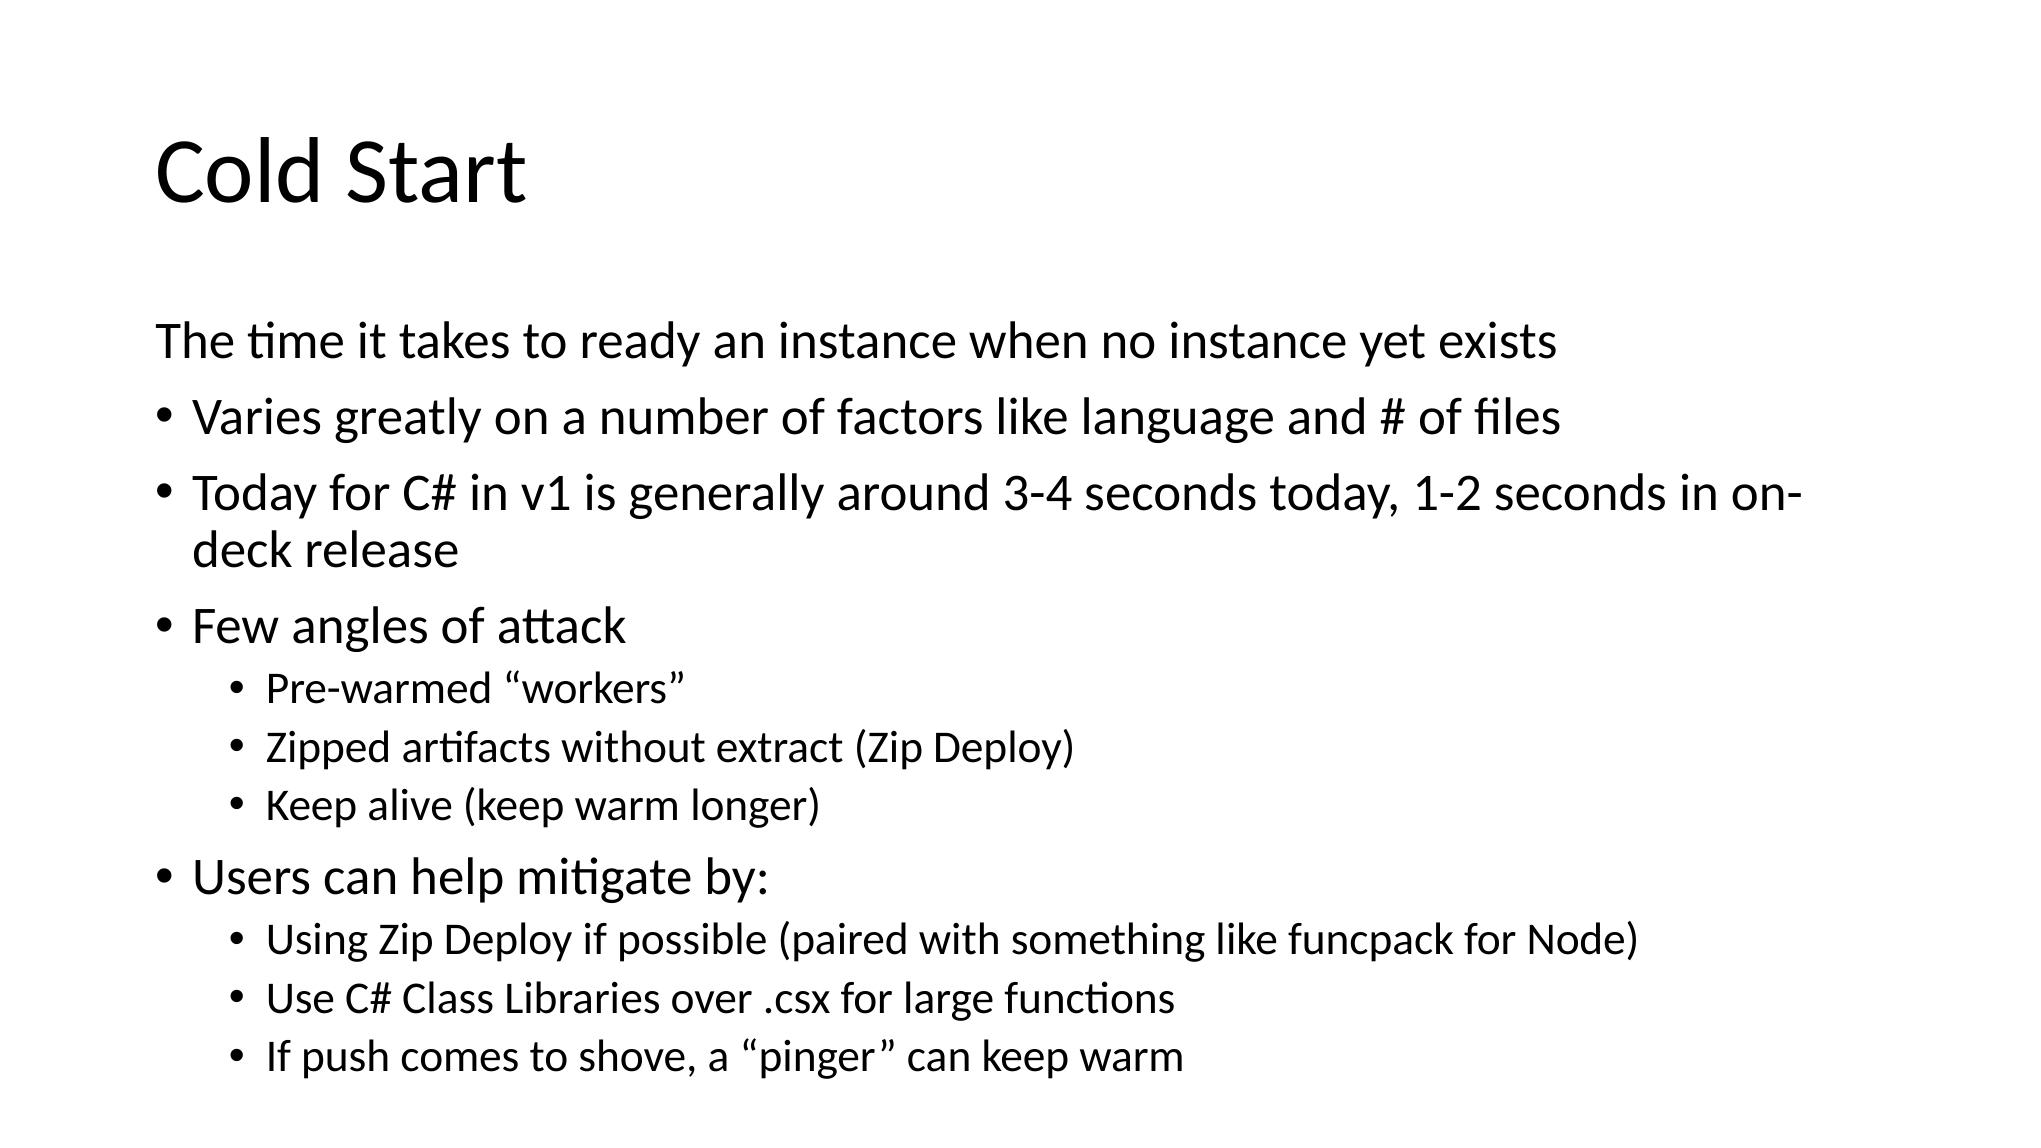

# Cold Start
The time it takes to ready an instance when no instance yet exists
Varies greatly on a number of factors like language and # of files
Today for C# in v1 is generally around 3-4 seconds today, 1-2 seconds in on-deck release
Few angles of attack
Pre-warmed “workers”
Zipped artifacts without extract (Zip Deploy)
Keep alive (keep warm longer)
Users can help mitigate by:
Using Zip Deploy if possible (paired with something like funcpack for Node)
Use C# Class Libraries over .csx for large functions
If push comes to shove, a “pinger” can keep warm